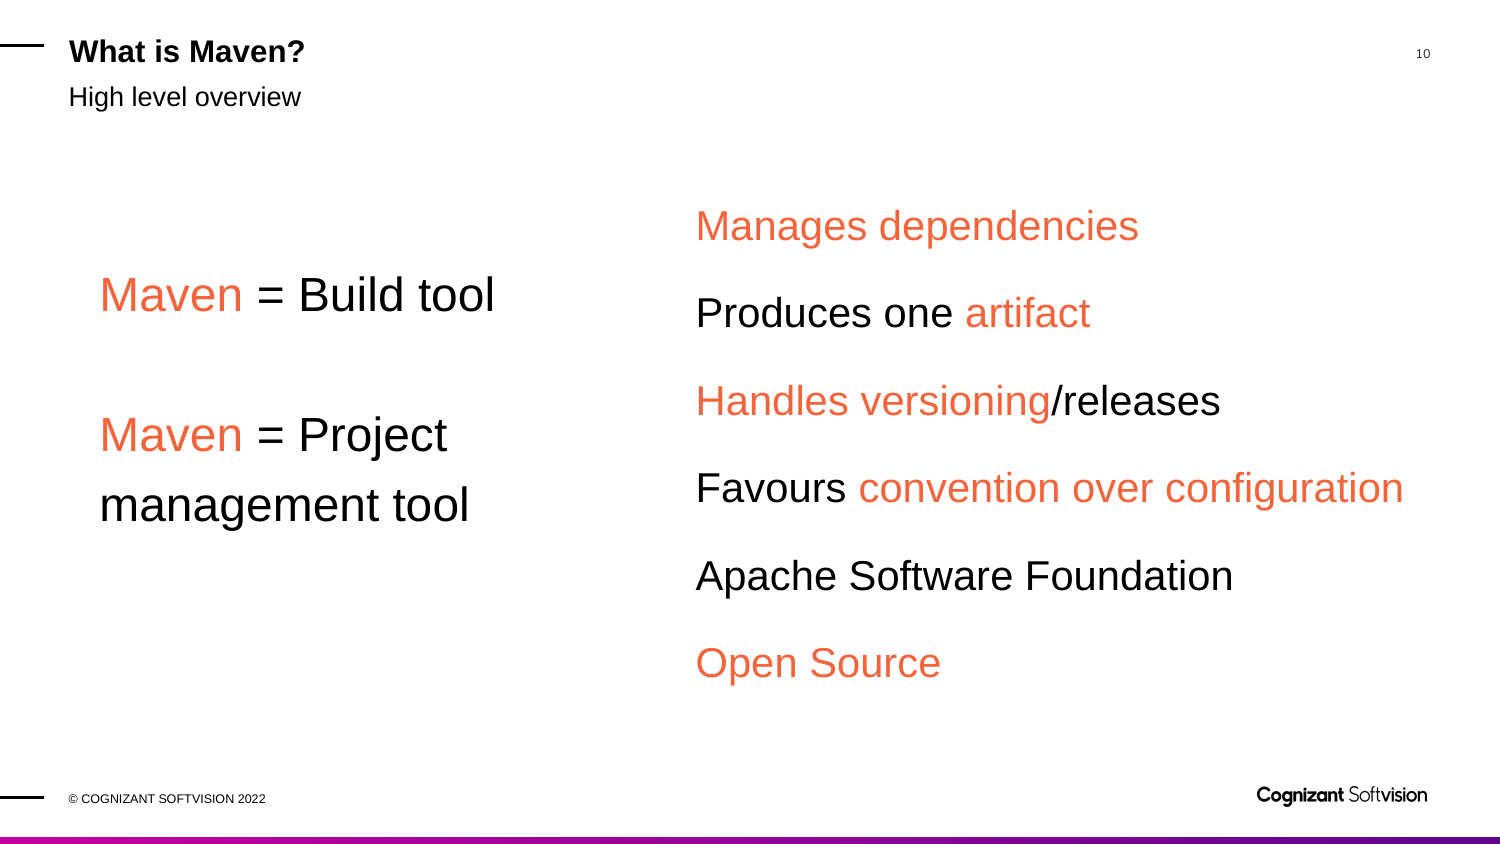

# What is Maven?
High level overview

Maven = Build tool

Maven = Project
management tool

Manages dependencies
Produces one artifact
Handles versioning/releases
Favours convention over configuration
Apache Software Foundation
Open Source